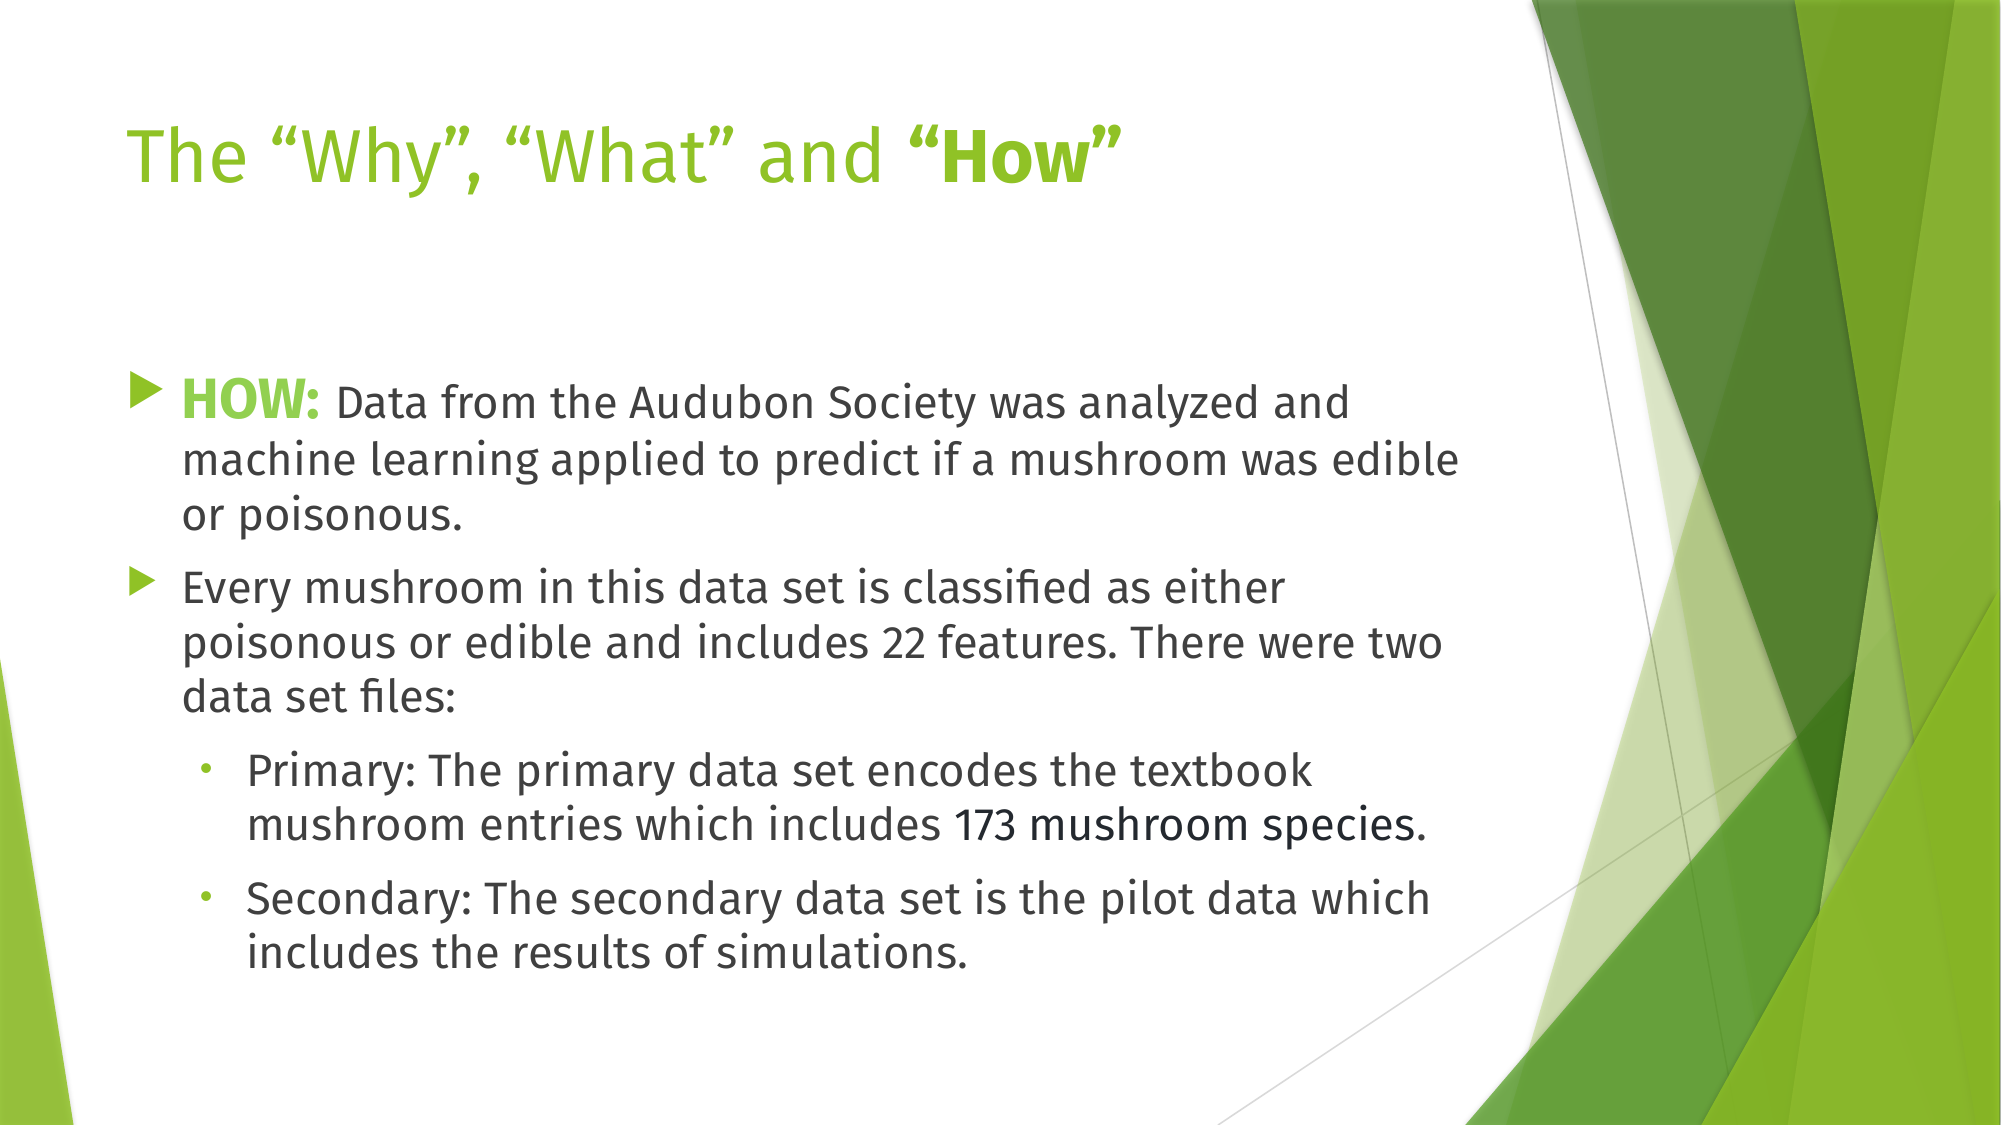

# The “Why”, “What” and “How”
HOW: Data from the Audubon Society was analyzed and machine learning applied to predict if a mushroom was edible or poisonous.
Every mushroom in this data set is classified as either poisonous or edible and includes 22 features. There were two data set files:
Primary: The primary data set encodes the textbook mushroom entries which includes 173 mushroom species.
Secondary: The secondary data set is the pilot data which includes the results of simulations.